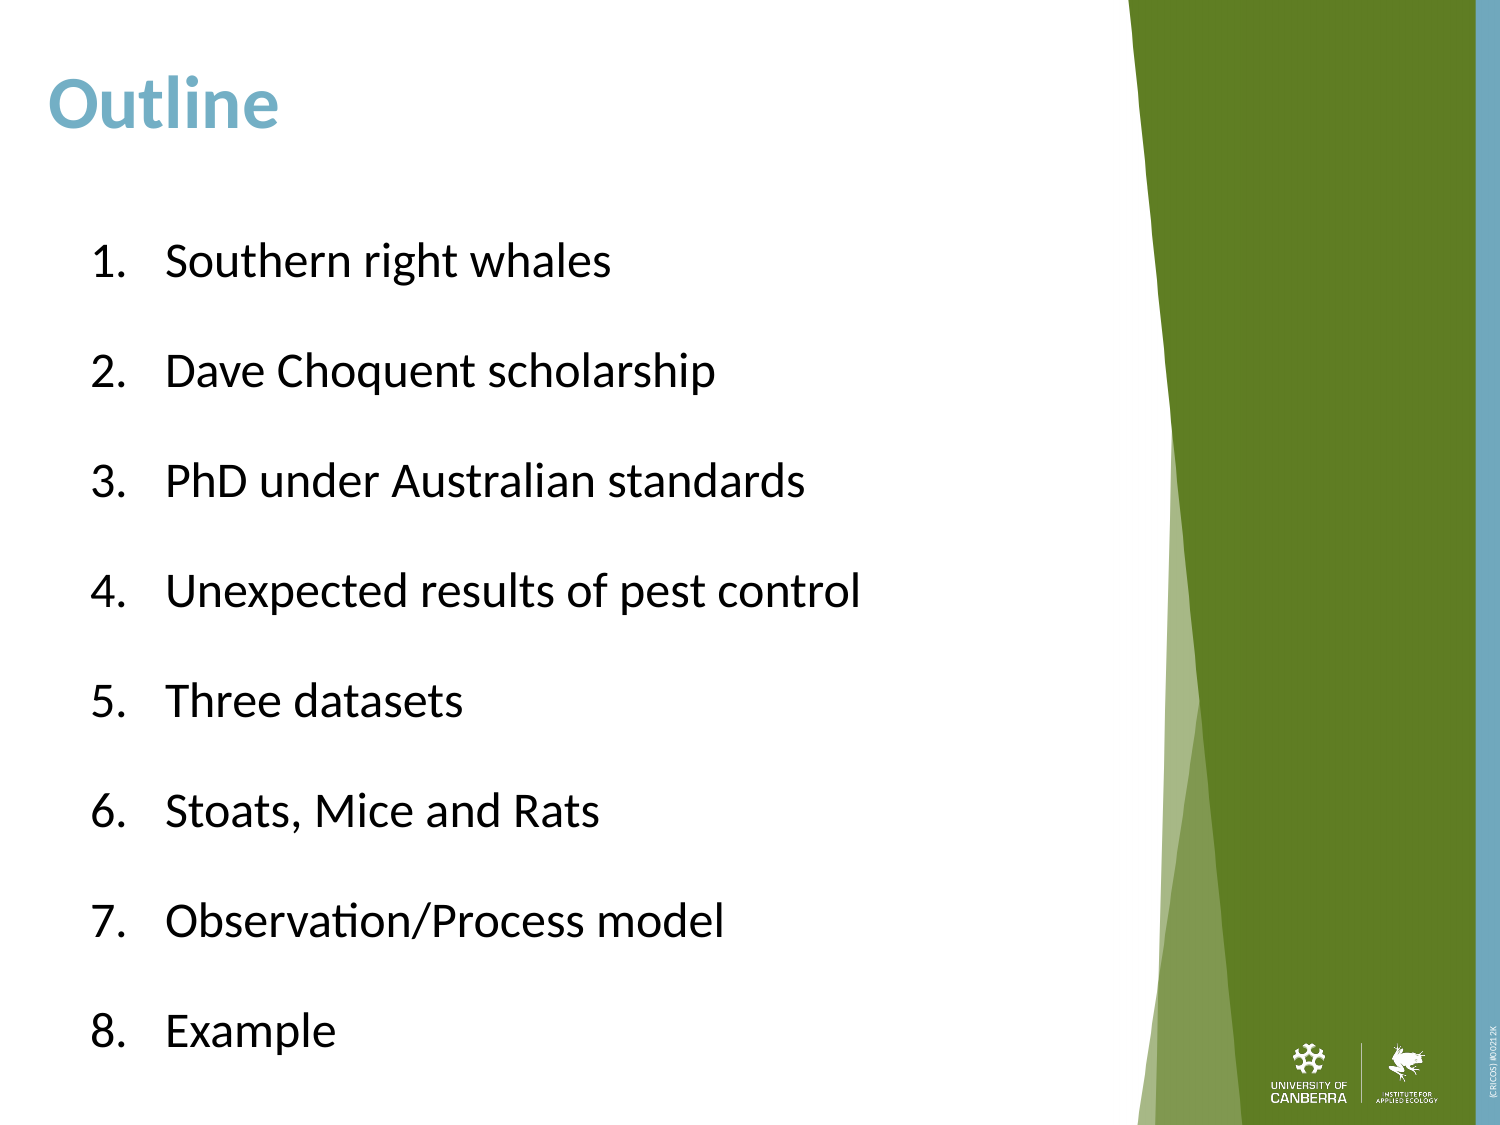

# Outline
Southern right whales
Dave Choquent scholarship
PhD under Australian standards
Unexpected results of pest control
Three datasets
Stoats, Mice and Rats
Observation/Process model
Example